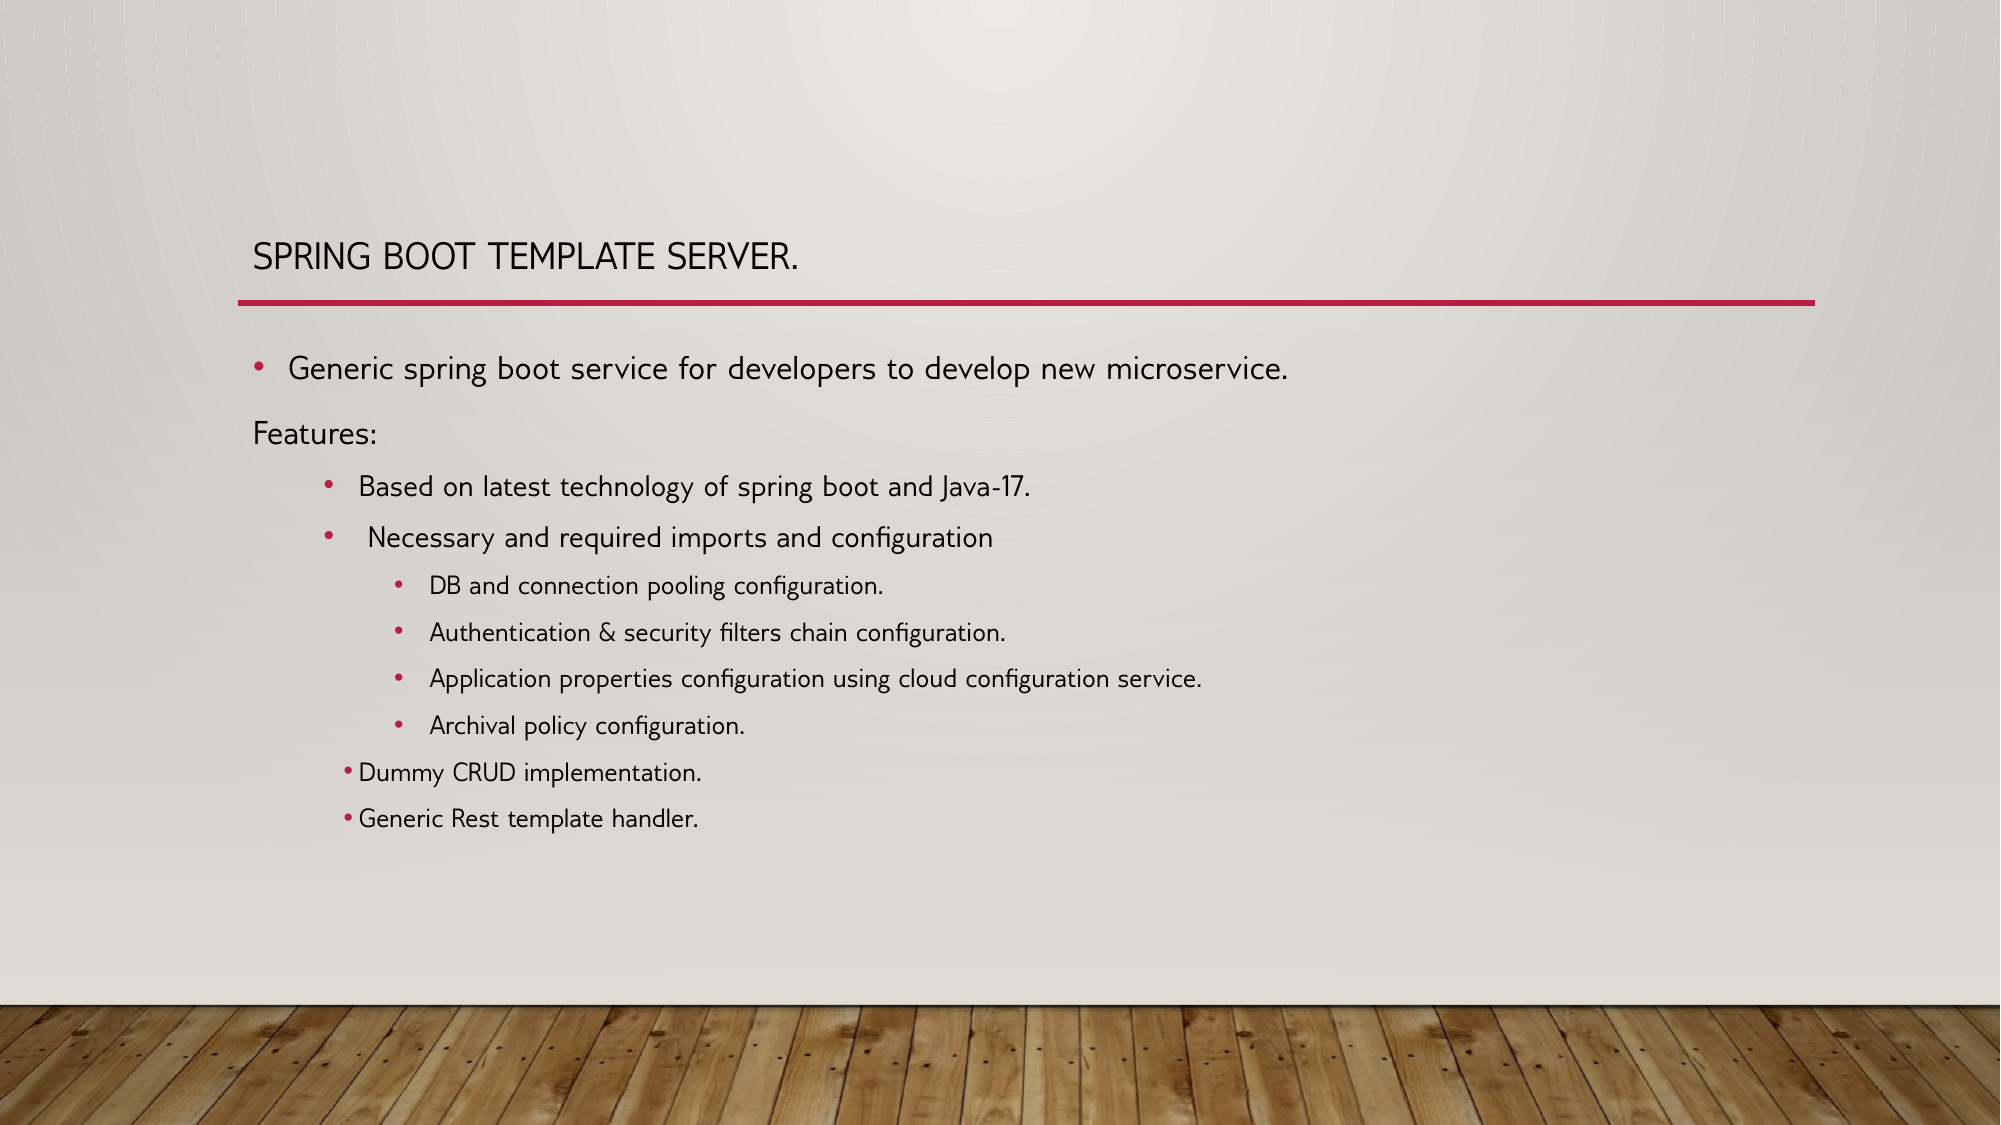

# Spring Boot template Server.
Generic spring boot service for developers to develop new microservice.
Features:
Based on latest technology of spring boot and Java-17.
 Necessary and required imports and configuration
DB and connection pooling configuration.
Authentication & security filters chain configuration.
Application properties configuration using cloud configuration service.
Archival policy configuration.
 Dummy CRUD implementation.
 Generic Rest template handler.